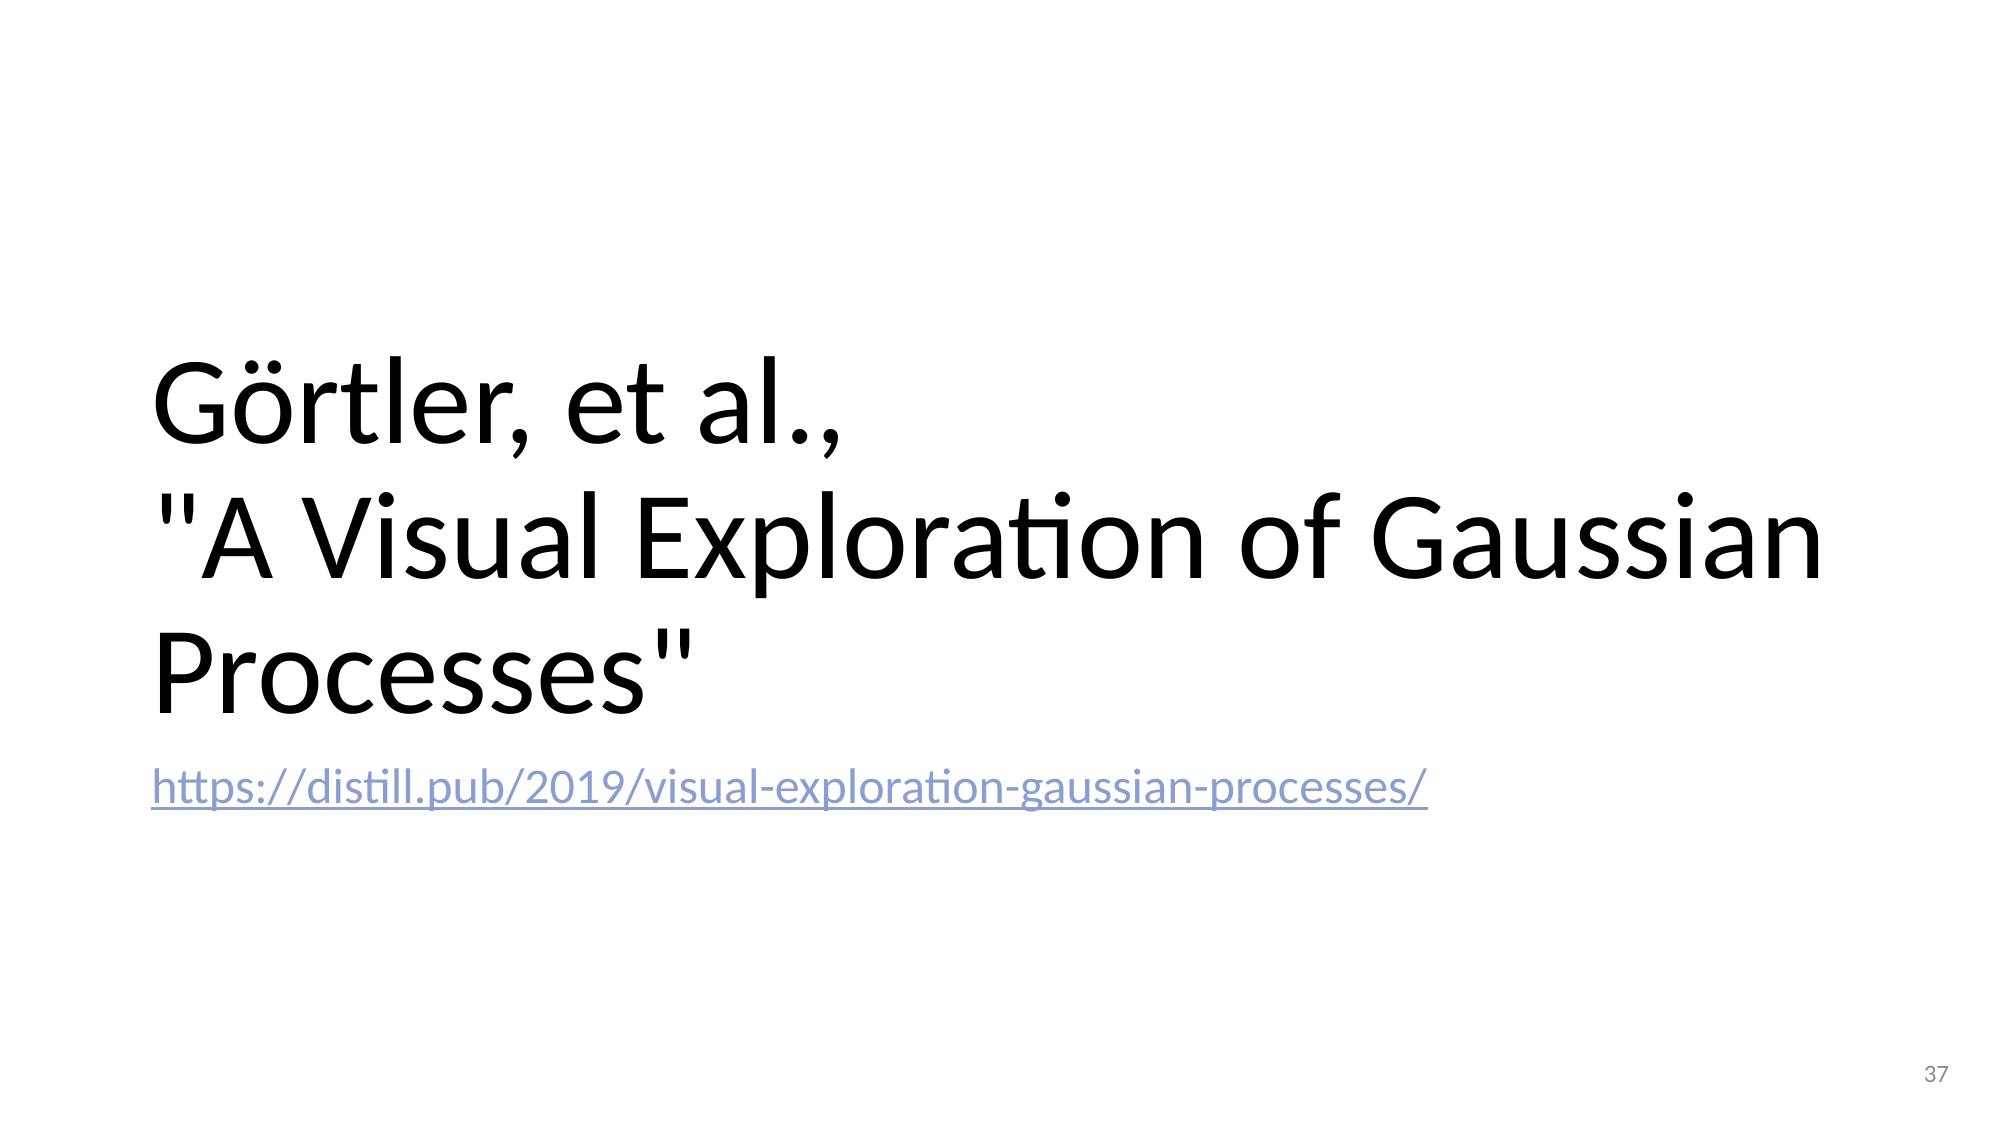

# Görtler, et al., "A Visual Exploration of Gaussian Processes"
https://distill.pub/2019/visual-exploration-gaussian-processes/

37